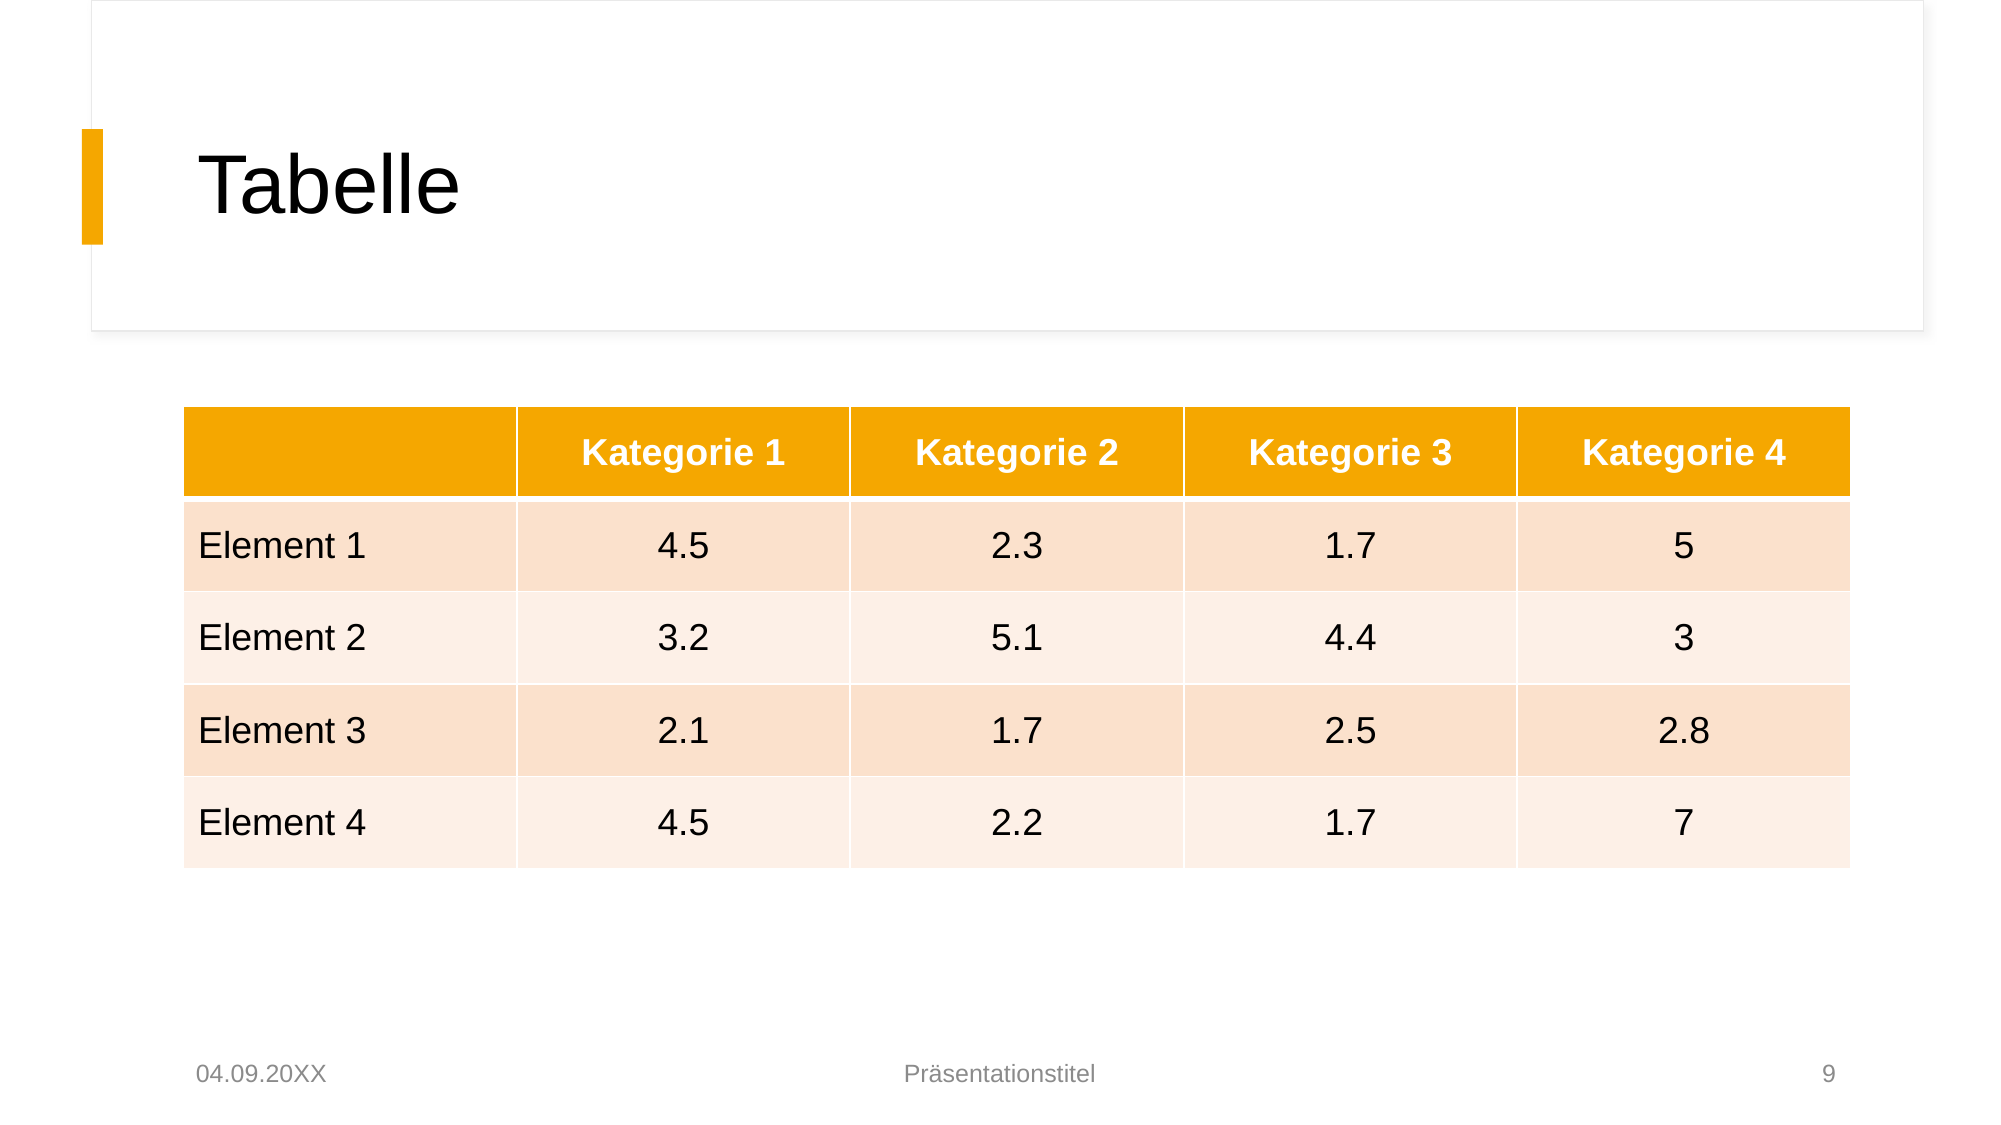

# Tabelle
|  | Kategorie 1 | Kategorie 2 | Kategorie 3 | Kategorie 4 |
| --- | --- | --- | --- | --- |
| Element 1 | 4.5 | 2.3 | 1.7 | 5 |
| Element 2 | 3.2 | 5.1 | 4.4 | 3 |
| Element 3 | 2.1 | 1.7 | 2.5 | 2.8 |
| Element 4 | 4.5 | 2.2 | 1.7 | 7 |
04.09.20XX
Präsentationstitel
9